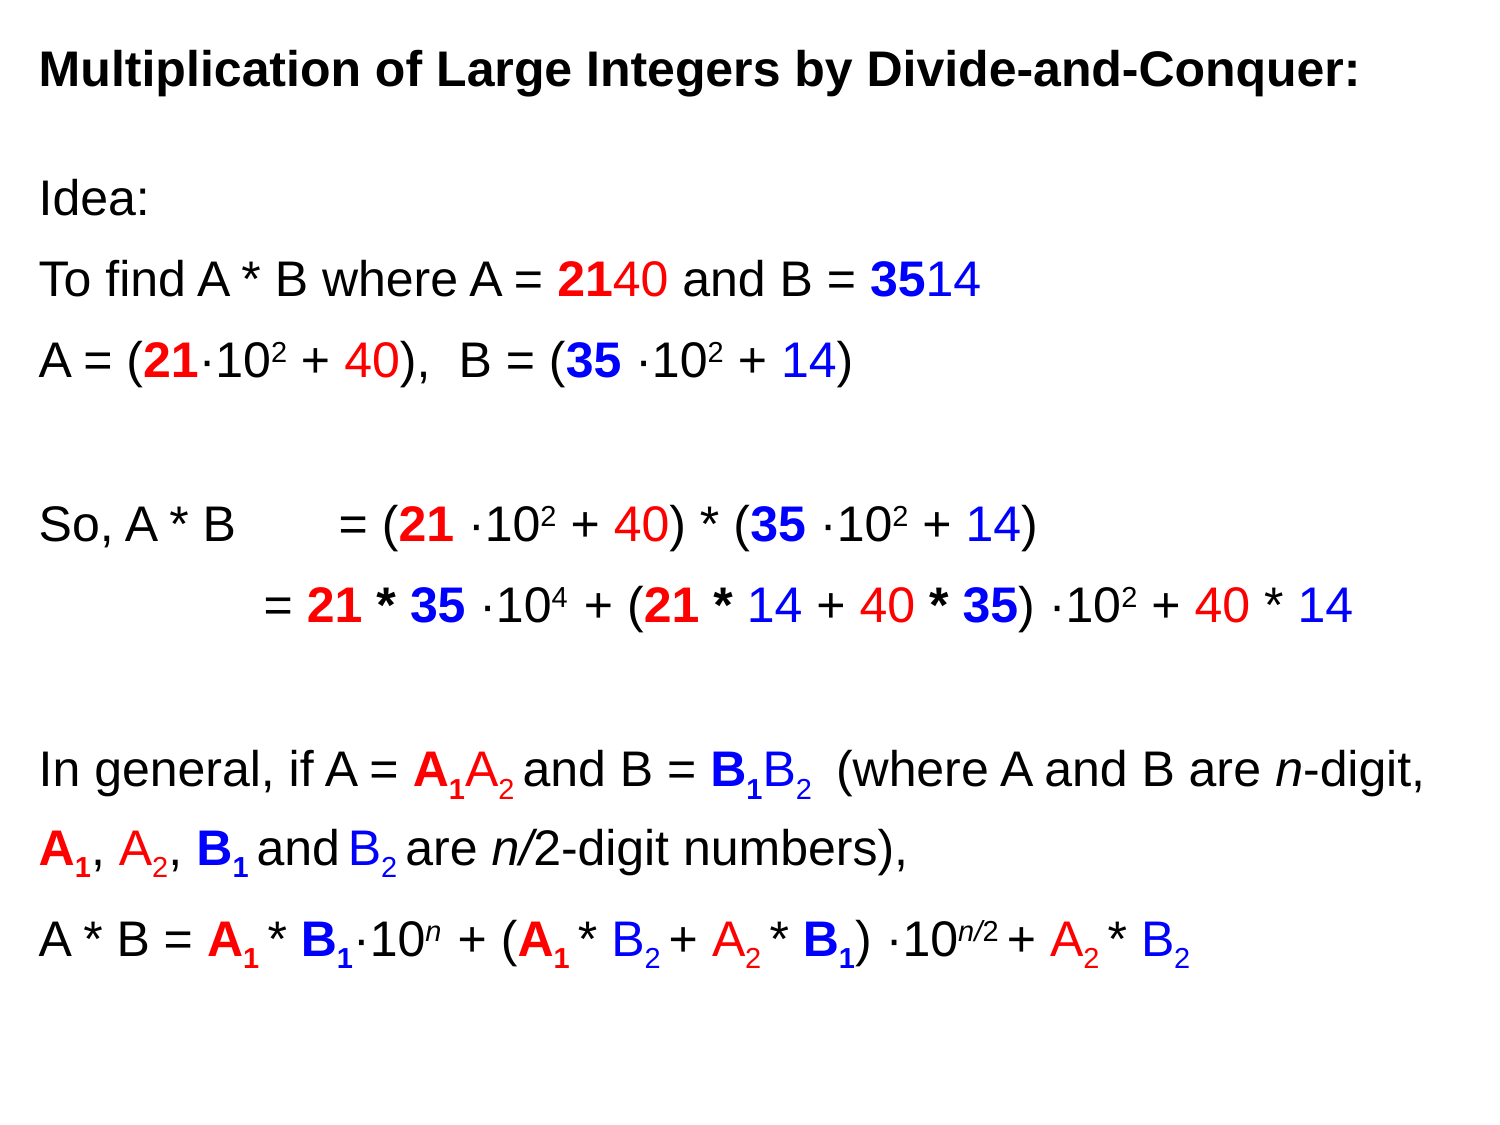

Multiplication of Large Integers by Divide-and-Conquer:

Idea:
To find A * B where A = 2140 and B = 3514
A = (21·102 + 40),  B = (35 ·102 + 14)

So, A * B	= (21 ·102 + 40) * (35 ·102 + 14)
= 21 * 35 ·104  + (21 * 14 + 40 * 35) ·102 + 40 * 14

In general, if A = A1A2 and B = B1B2   (where A and B are n-digit, A1, A2, B1 and B2 are n/2-digit numbers),
A * B = A1 * B1·10n  + (A1 * B2 + A2 * B1) ·10n/2 + A2 * B2